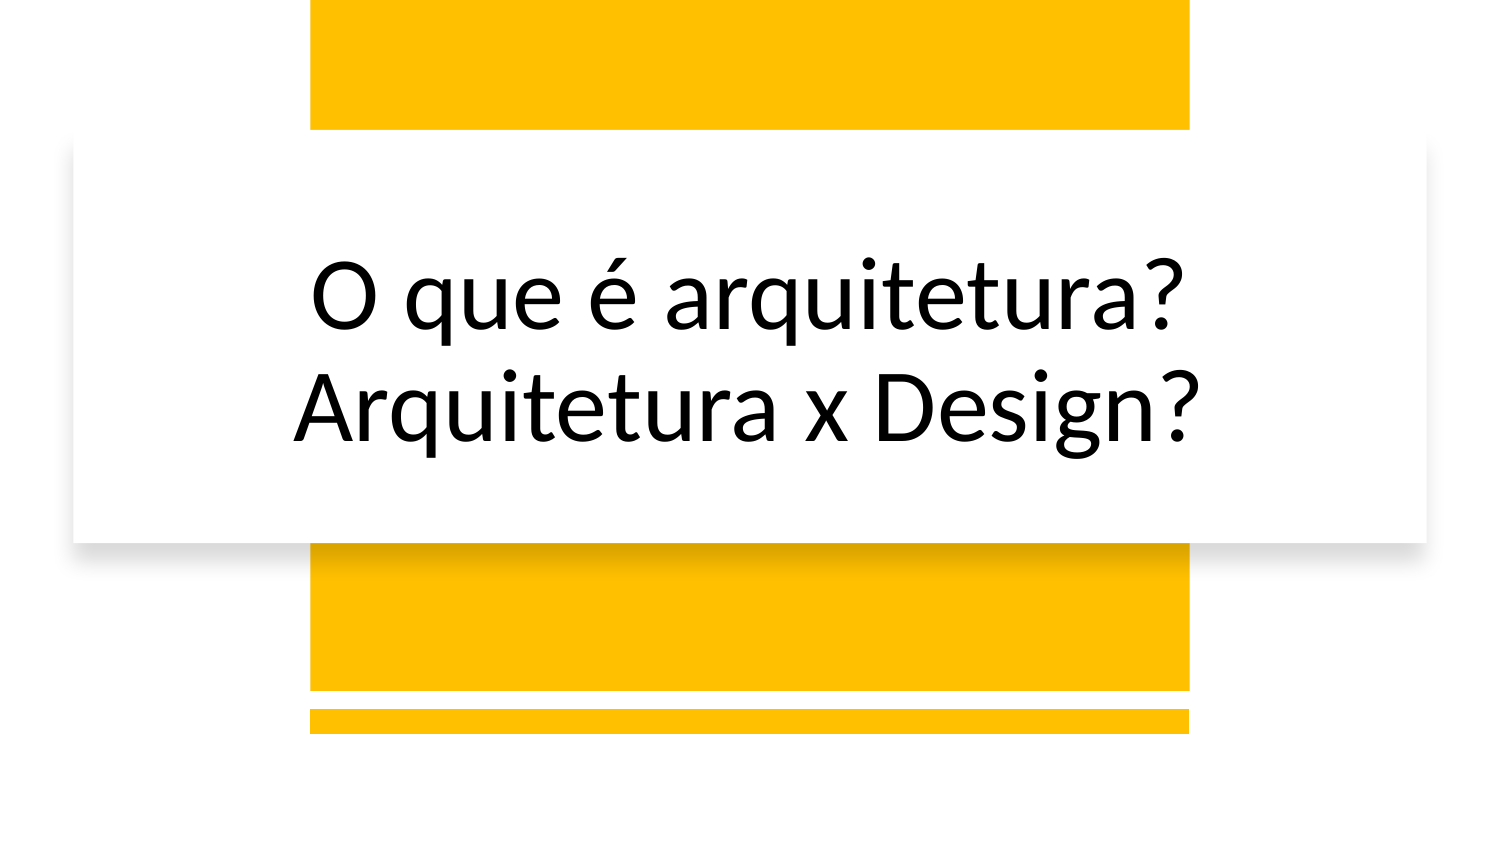

# O que é arquitetura? Arquitetura x Design?